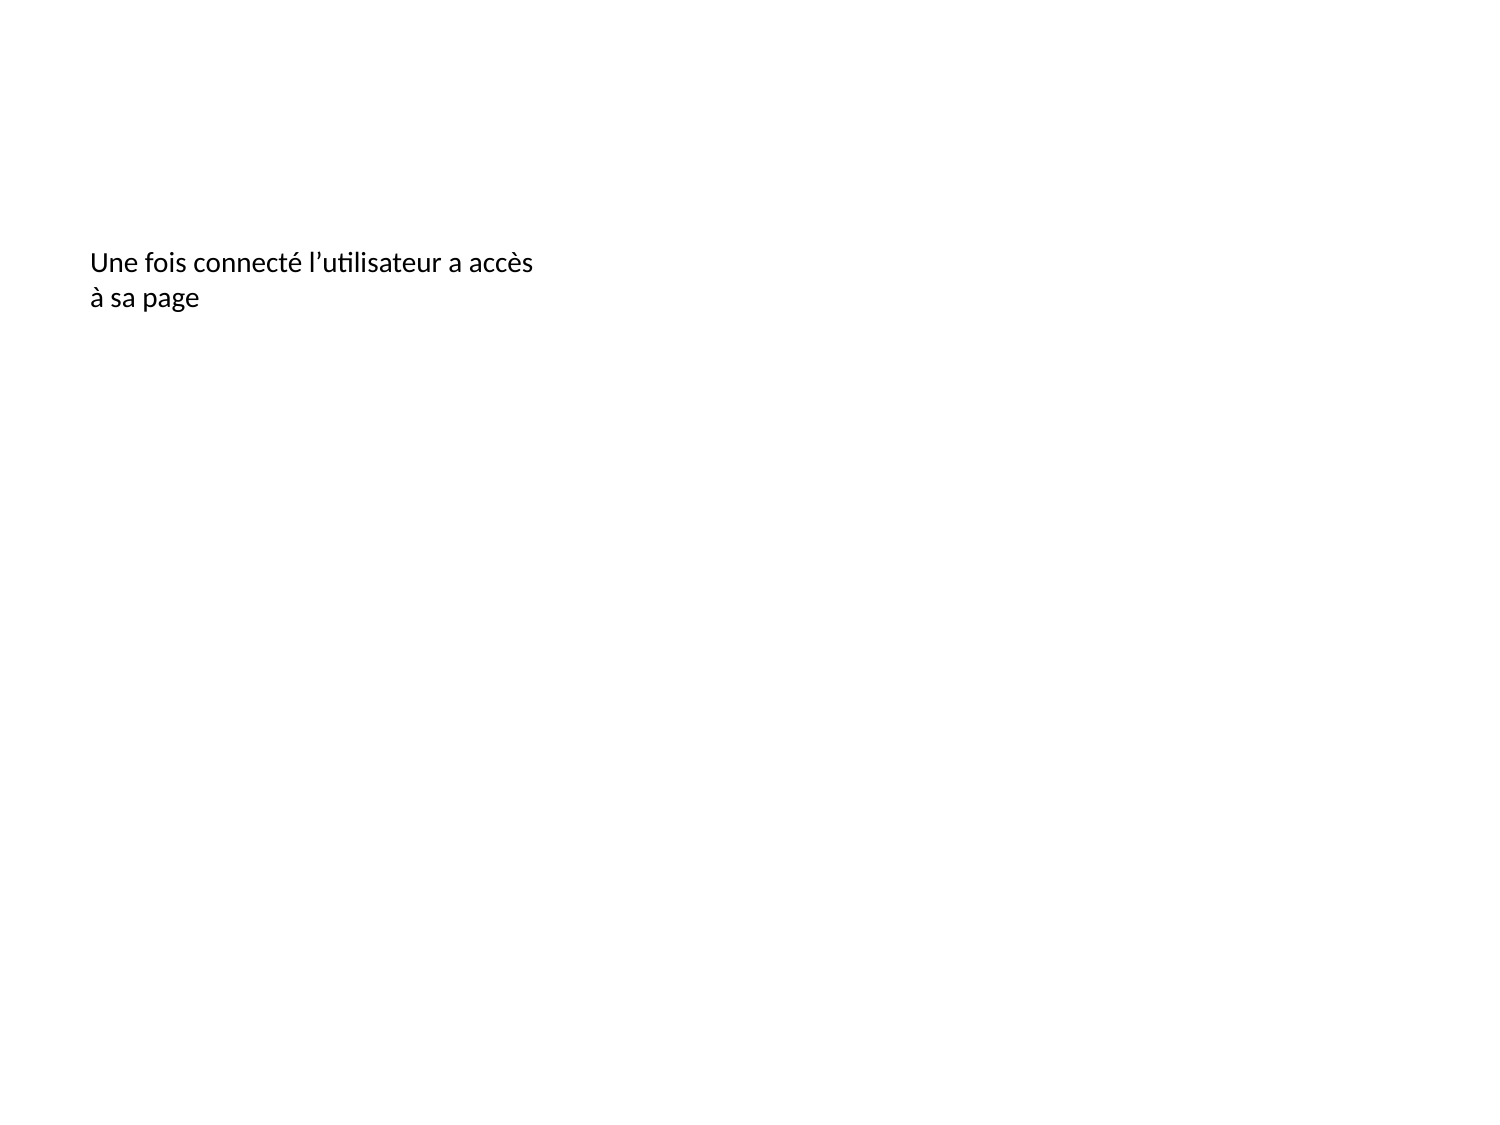

#

Une fois connecté l’utilisateur a accès à sa page